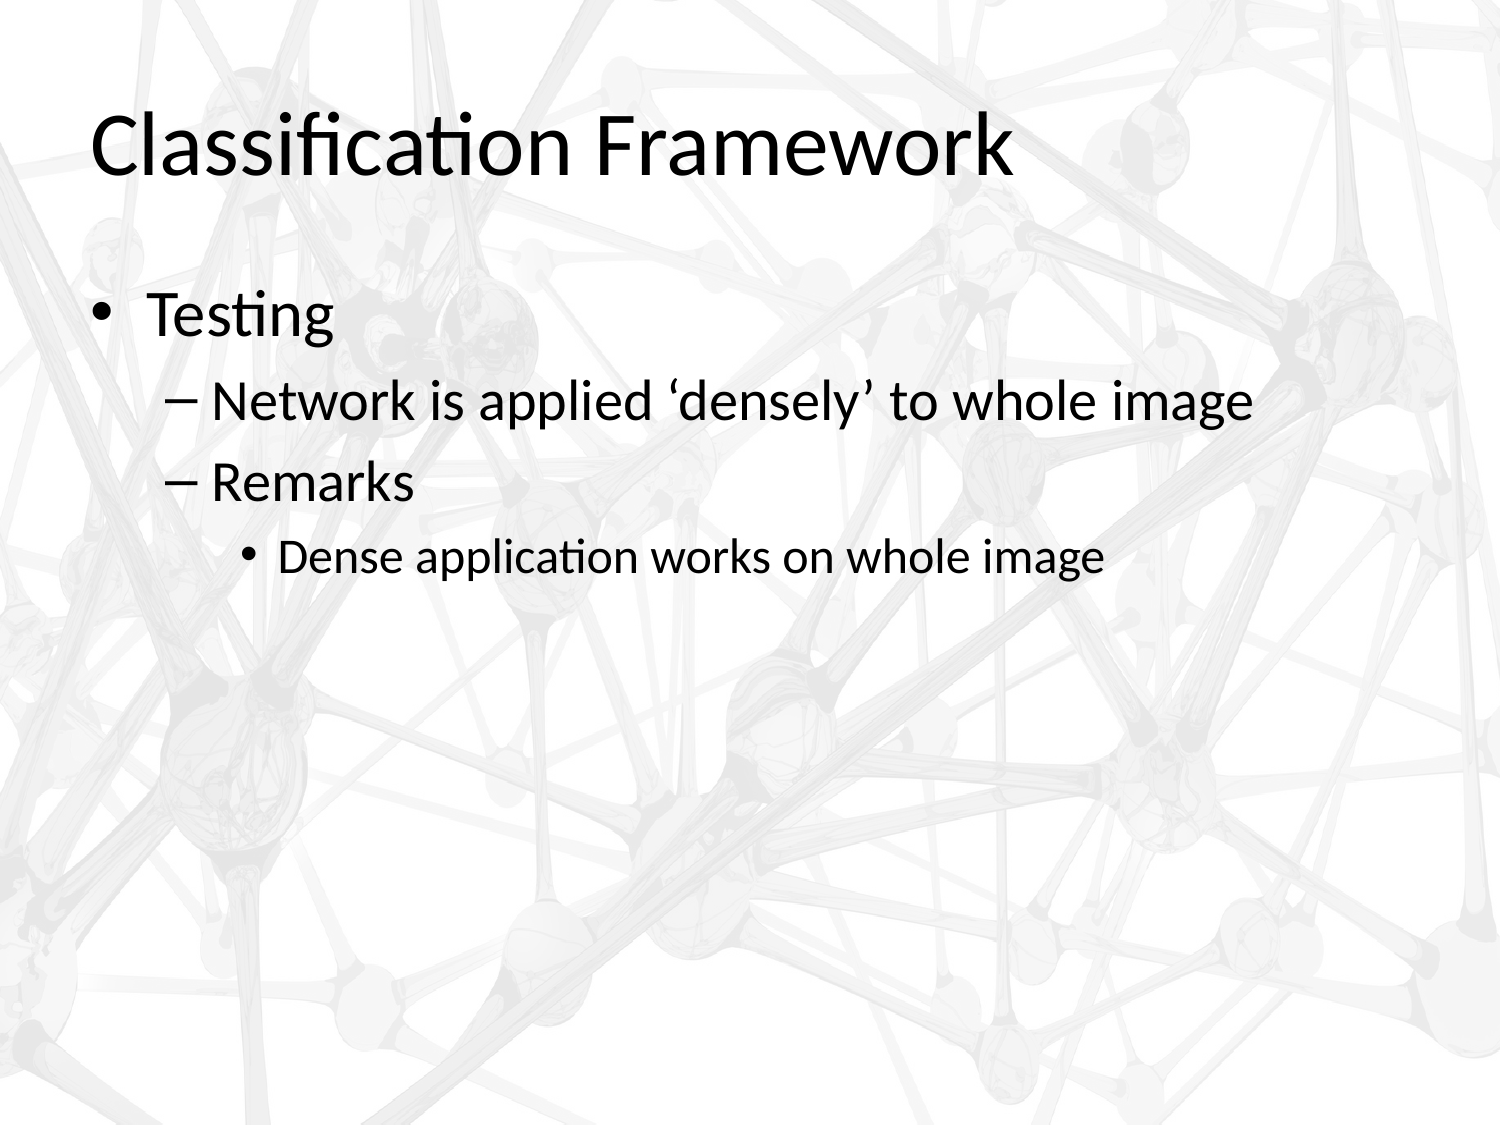

# Classification Framework
Testing
Network is applied ‘densely’ to whole image
Remarks
Dense application works on whole image